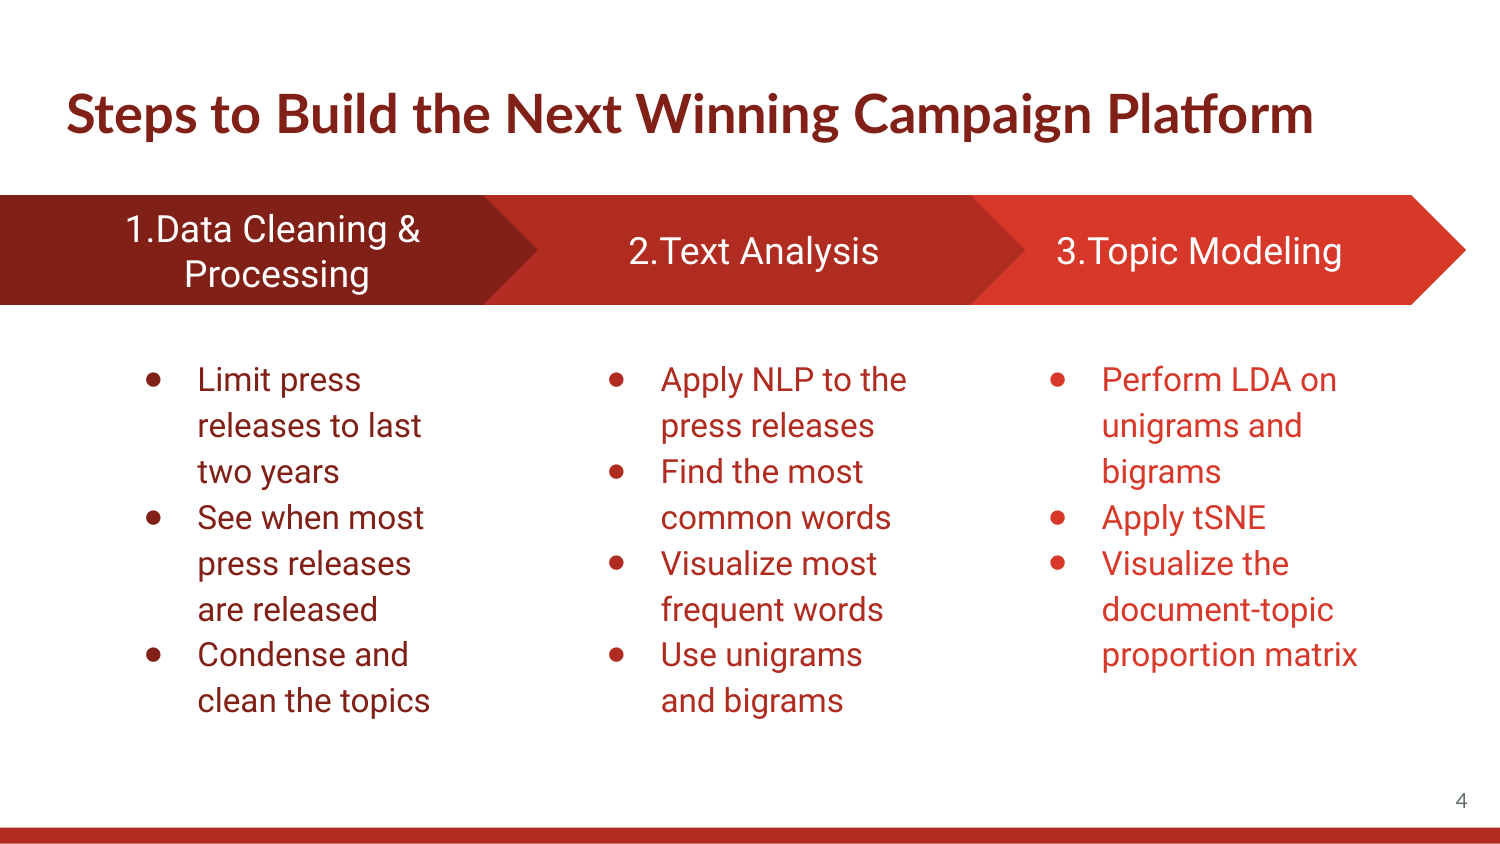

# Steps to Build the Next Winning Campaign Platform

2.Text Analysis
Apply NLP to the press releases
Find the most common words
Visualize most frequent words
Use unigrams and bigrams
 3.Topic Modeling
Perform LDA on unigrams and bigrams
Apply tSNE
Visualize the document-topic proportion matrix
1.Data Cleaning &
Processing
Limit press releases to last two years
See when most press releases are released
Condense and clean the topics
4